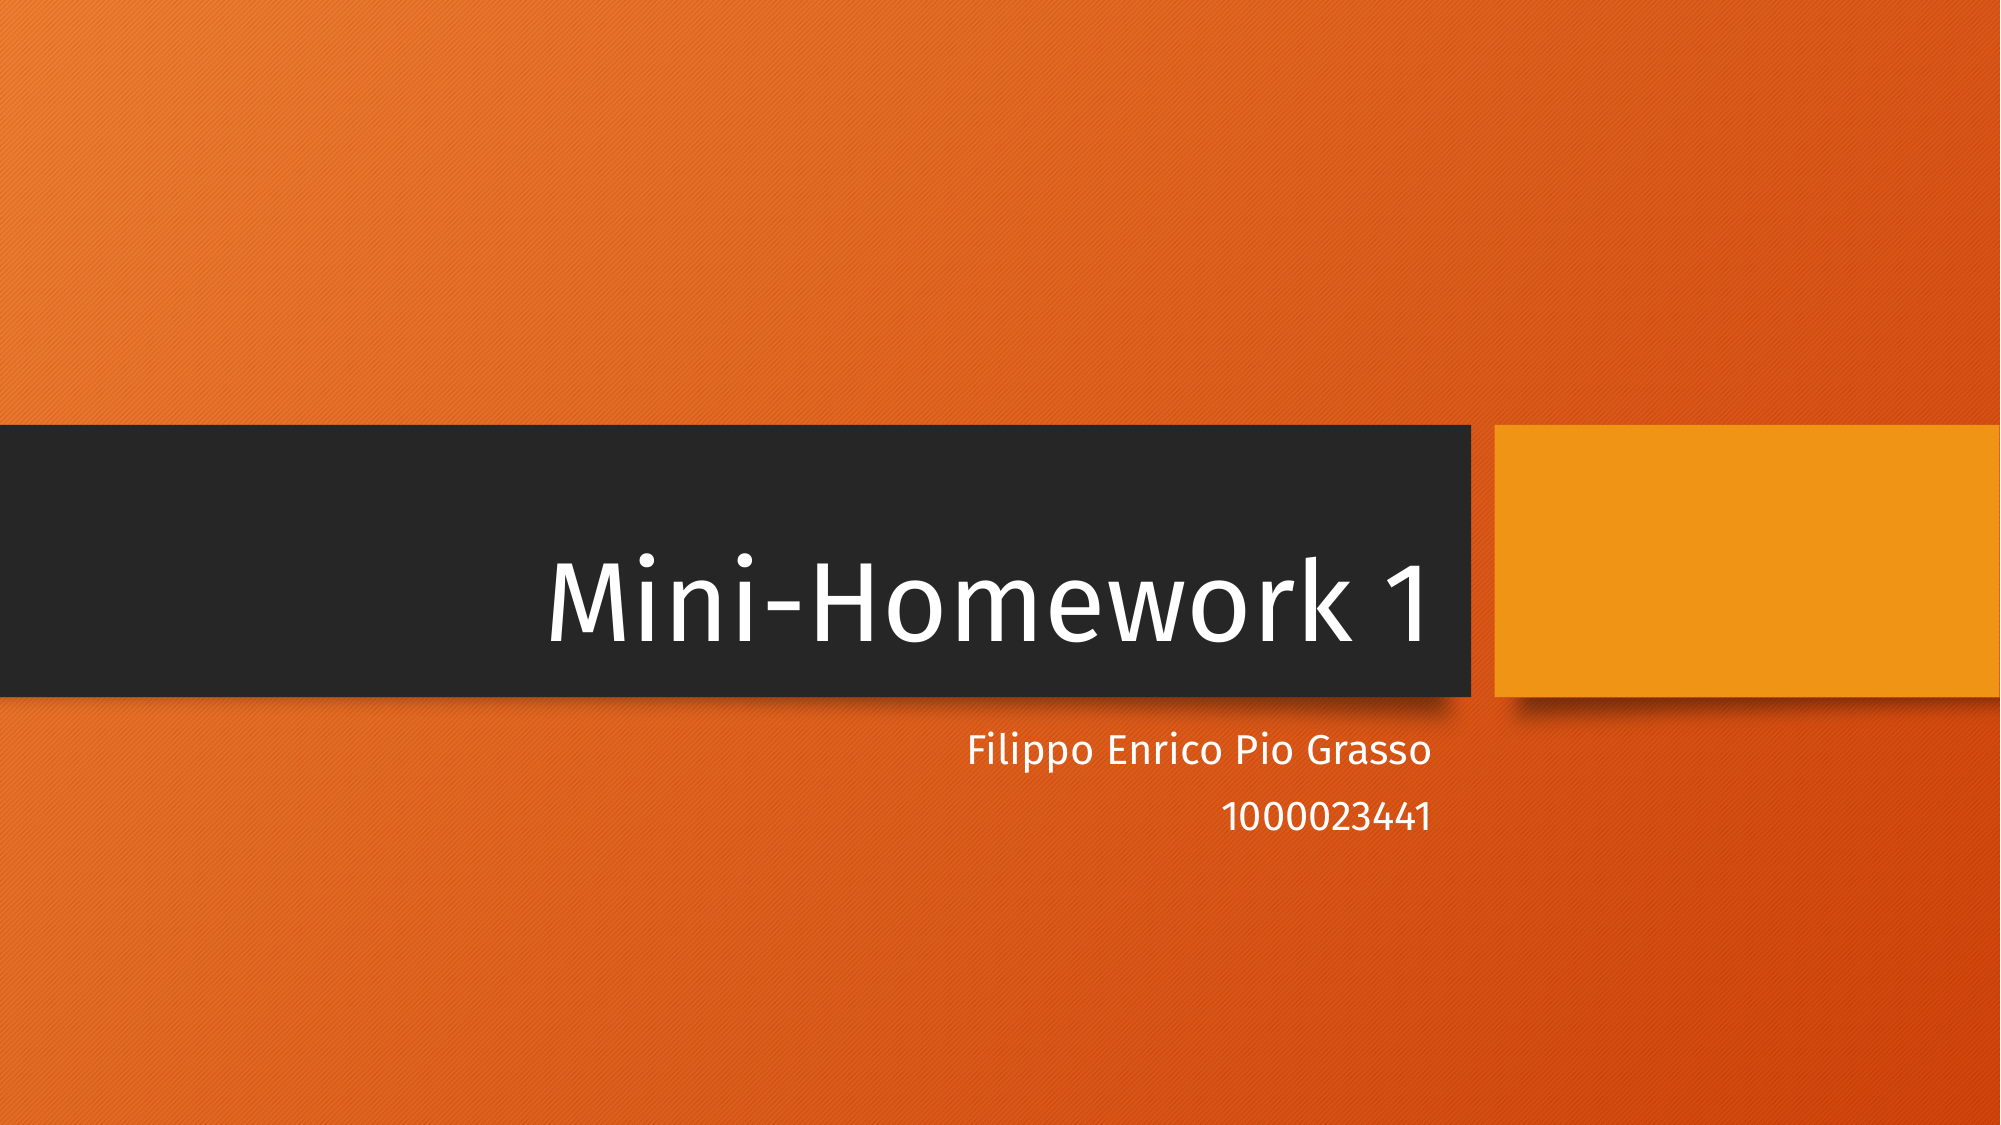

# Mini-Homework 1
Filippo Enrico Pio Grasso
1000023441